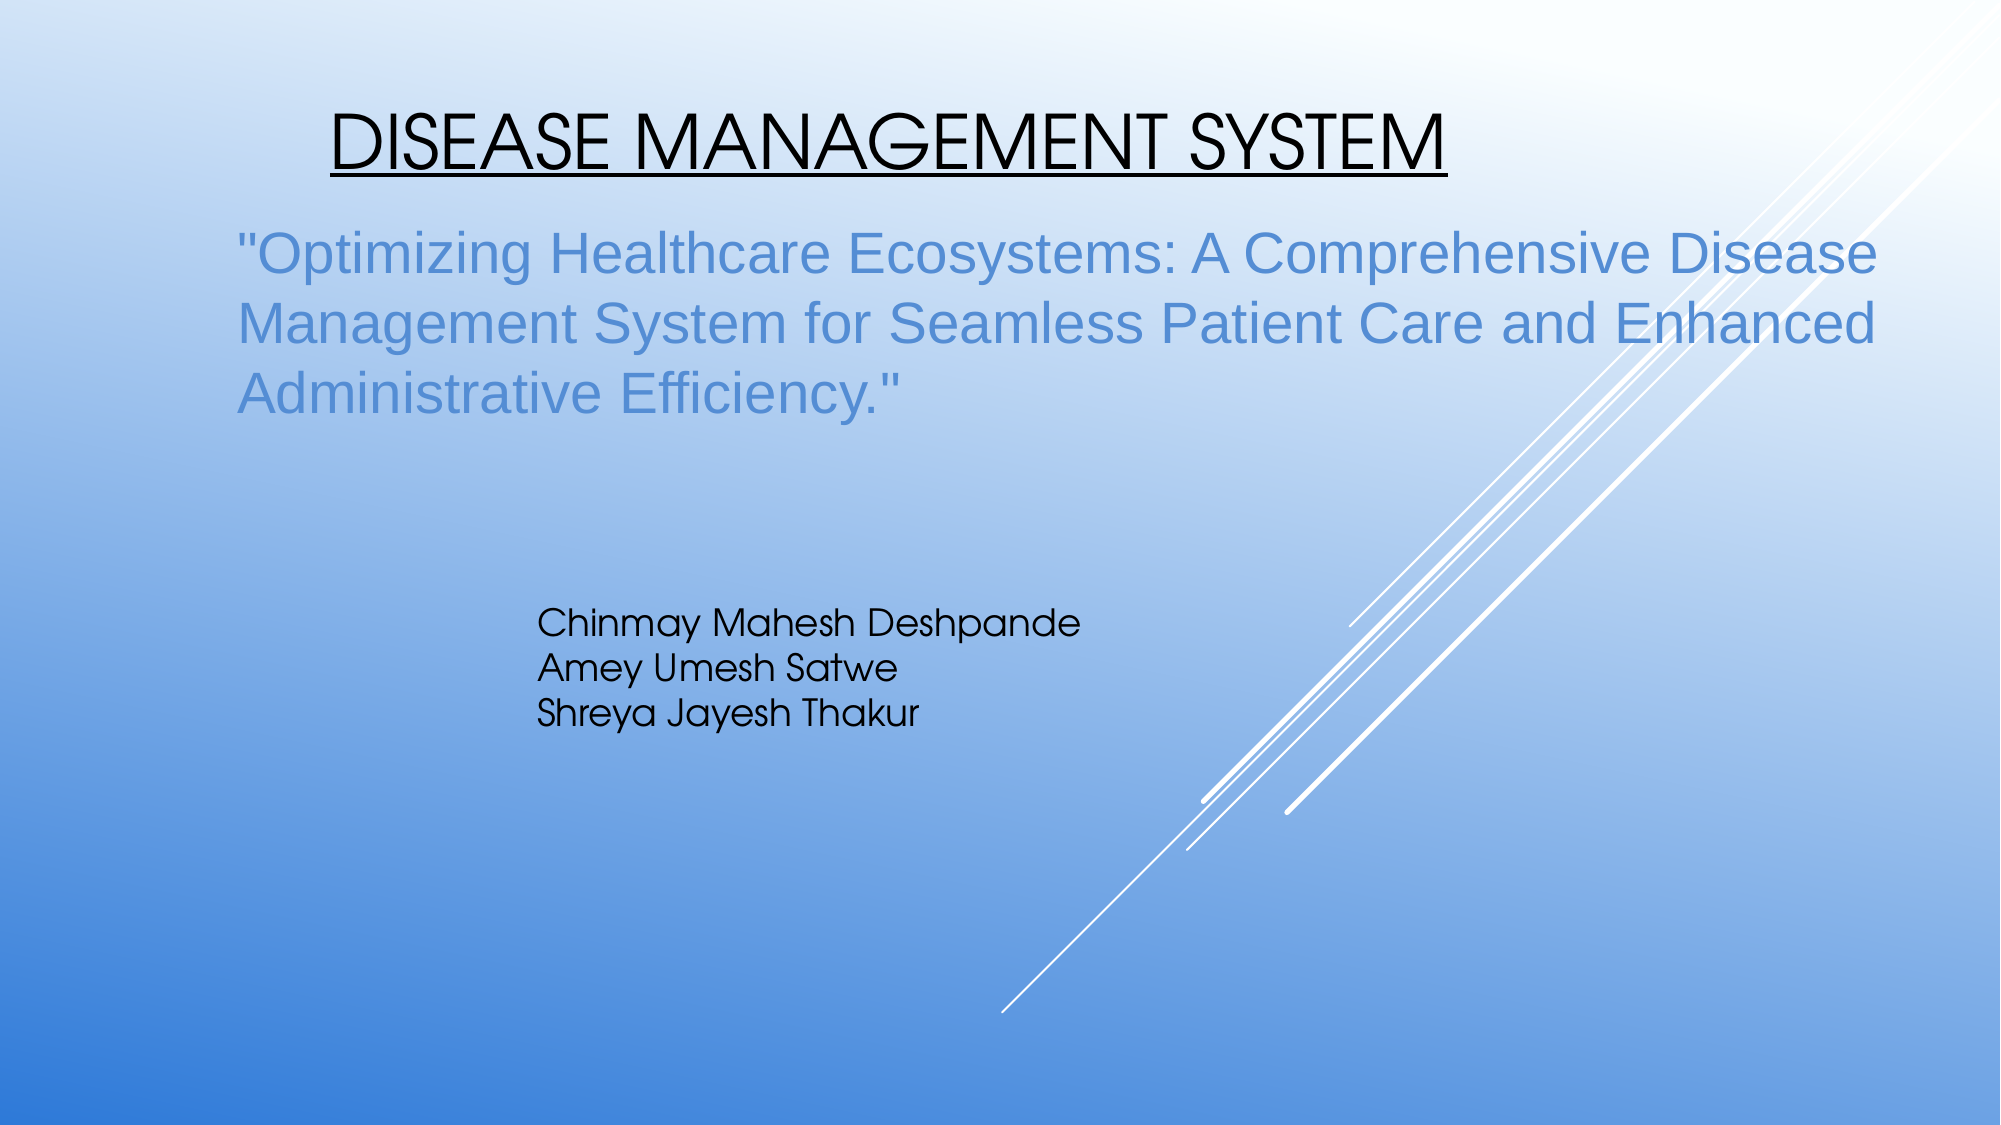

# Disease Management System
"Optimizing Healthcare Ecosystems: A Comprehensive Disease Management System for Seamless Patient Care and Enhanced Administrative Efficiency."
Chinmay Mahesh Deshpande
Amey Umesh Satwe
Shreya Jayesh Thakur